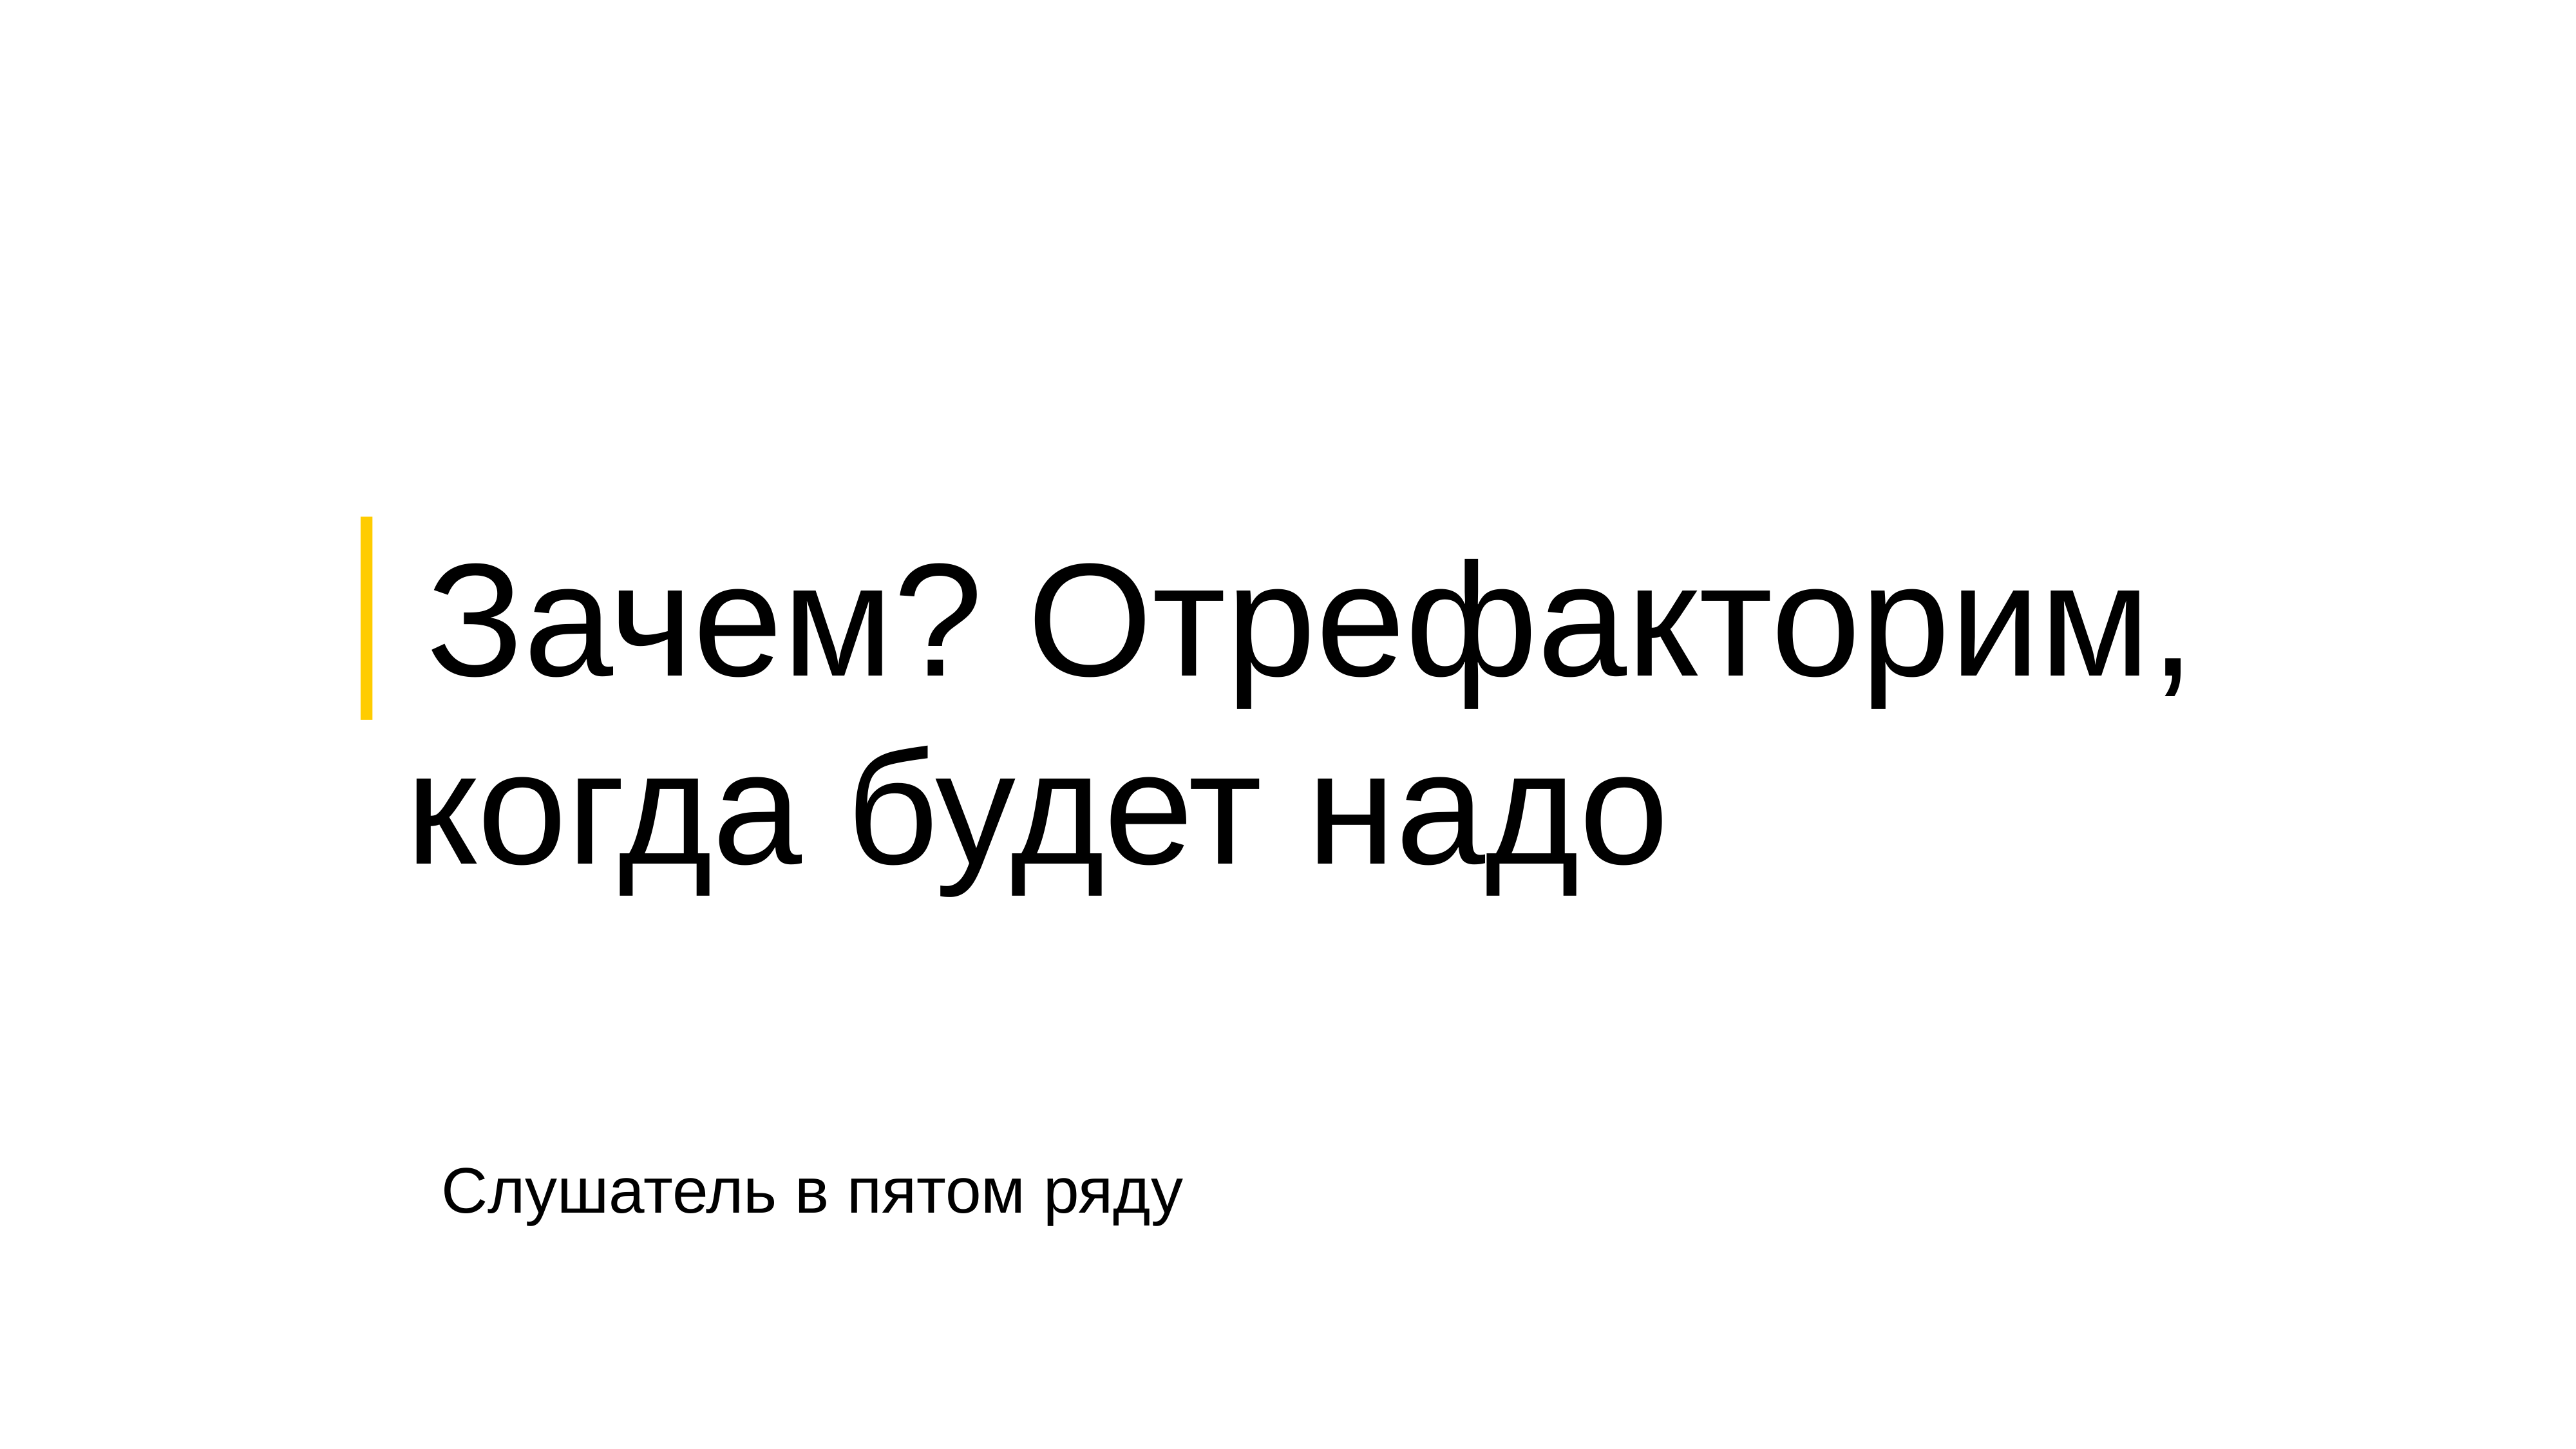

Зачем? Отрефакторим, когда будет надо
Слушатель в пятом ряду
54